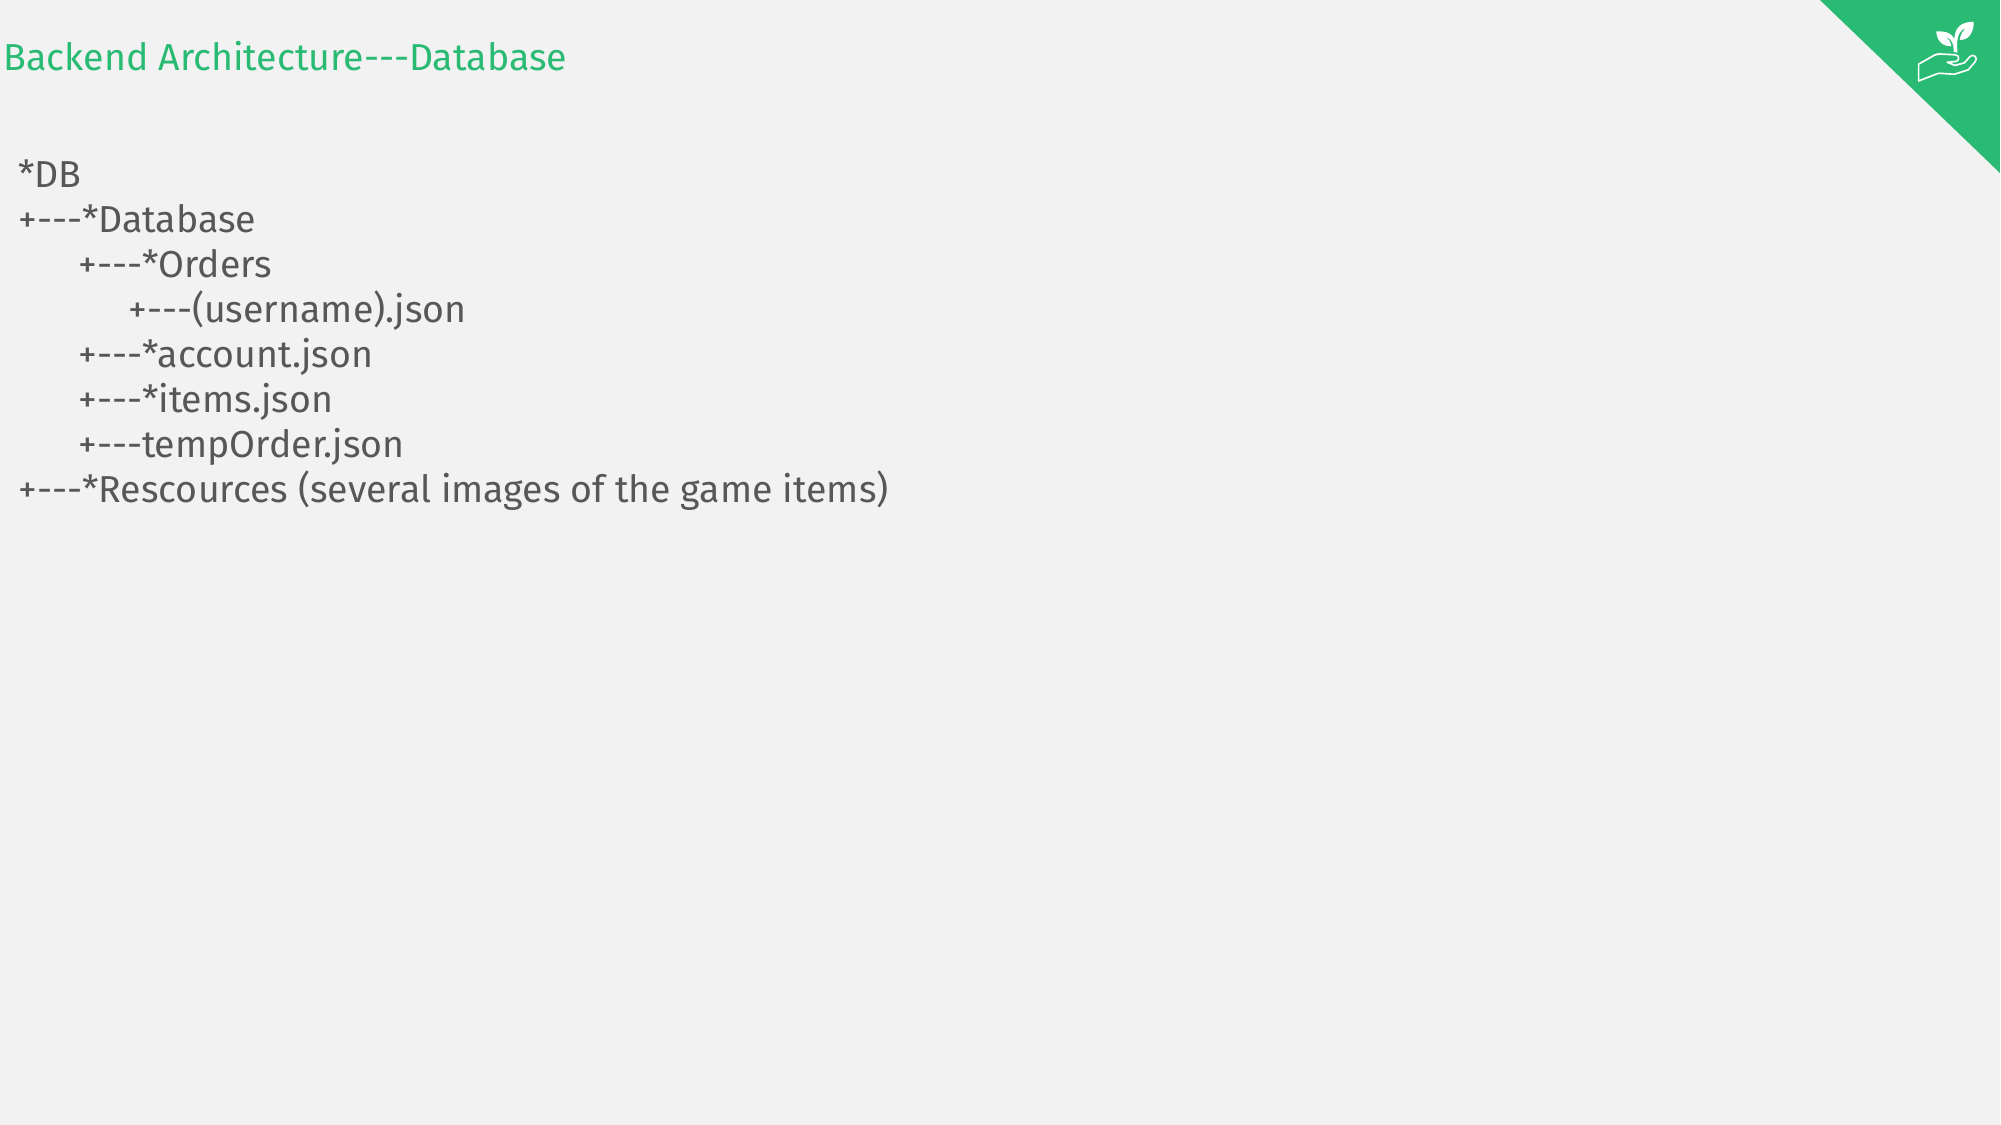

# Backend Architecture---Database

*DB
+---*Database
      +---*Orders
           +---(username).json
      +---*account.json
      +---*items.json
      +---tempOrder.json
+---*Rescources (several images of the game items)